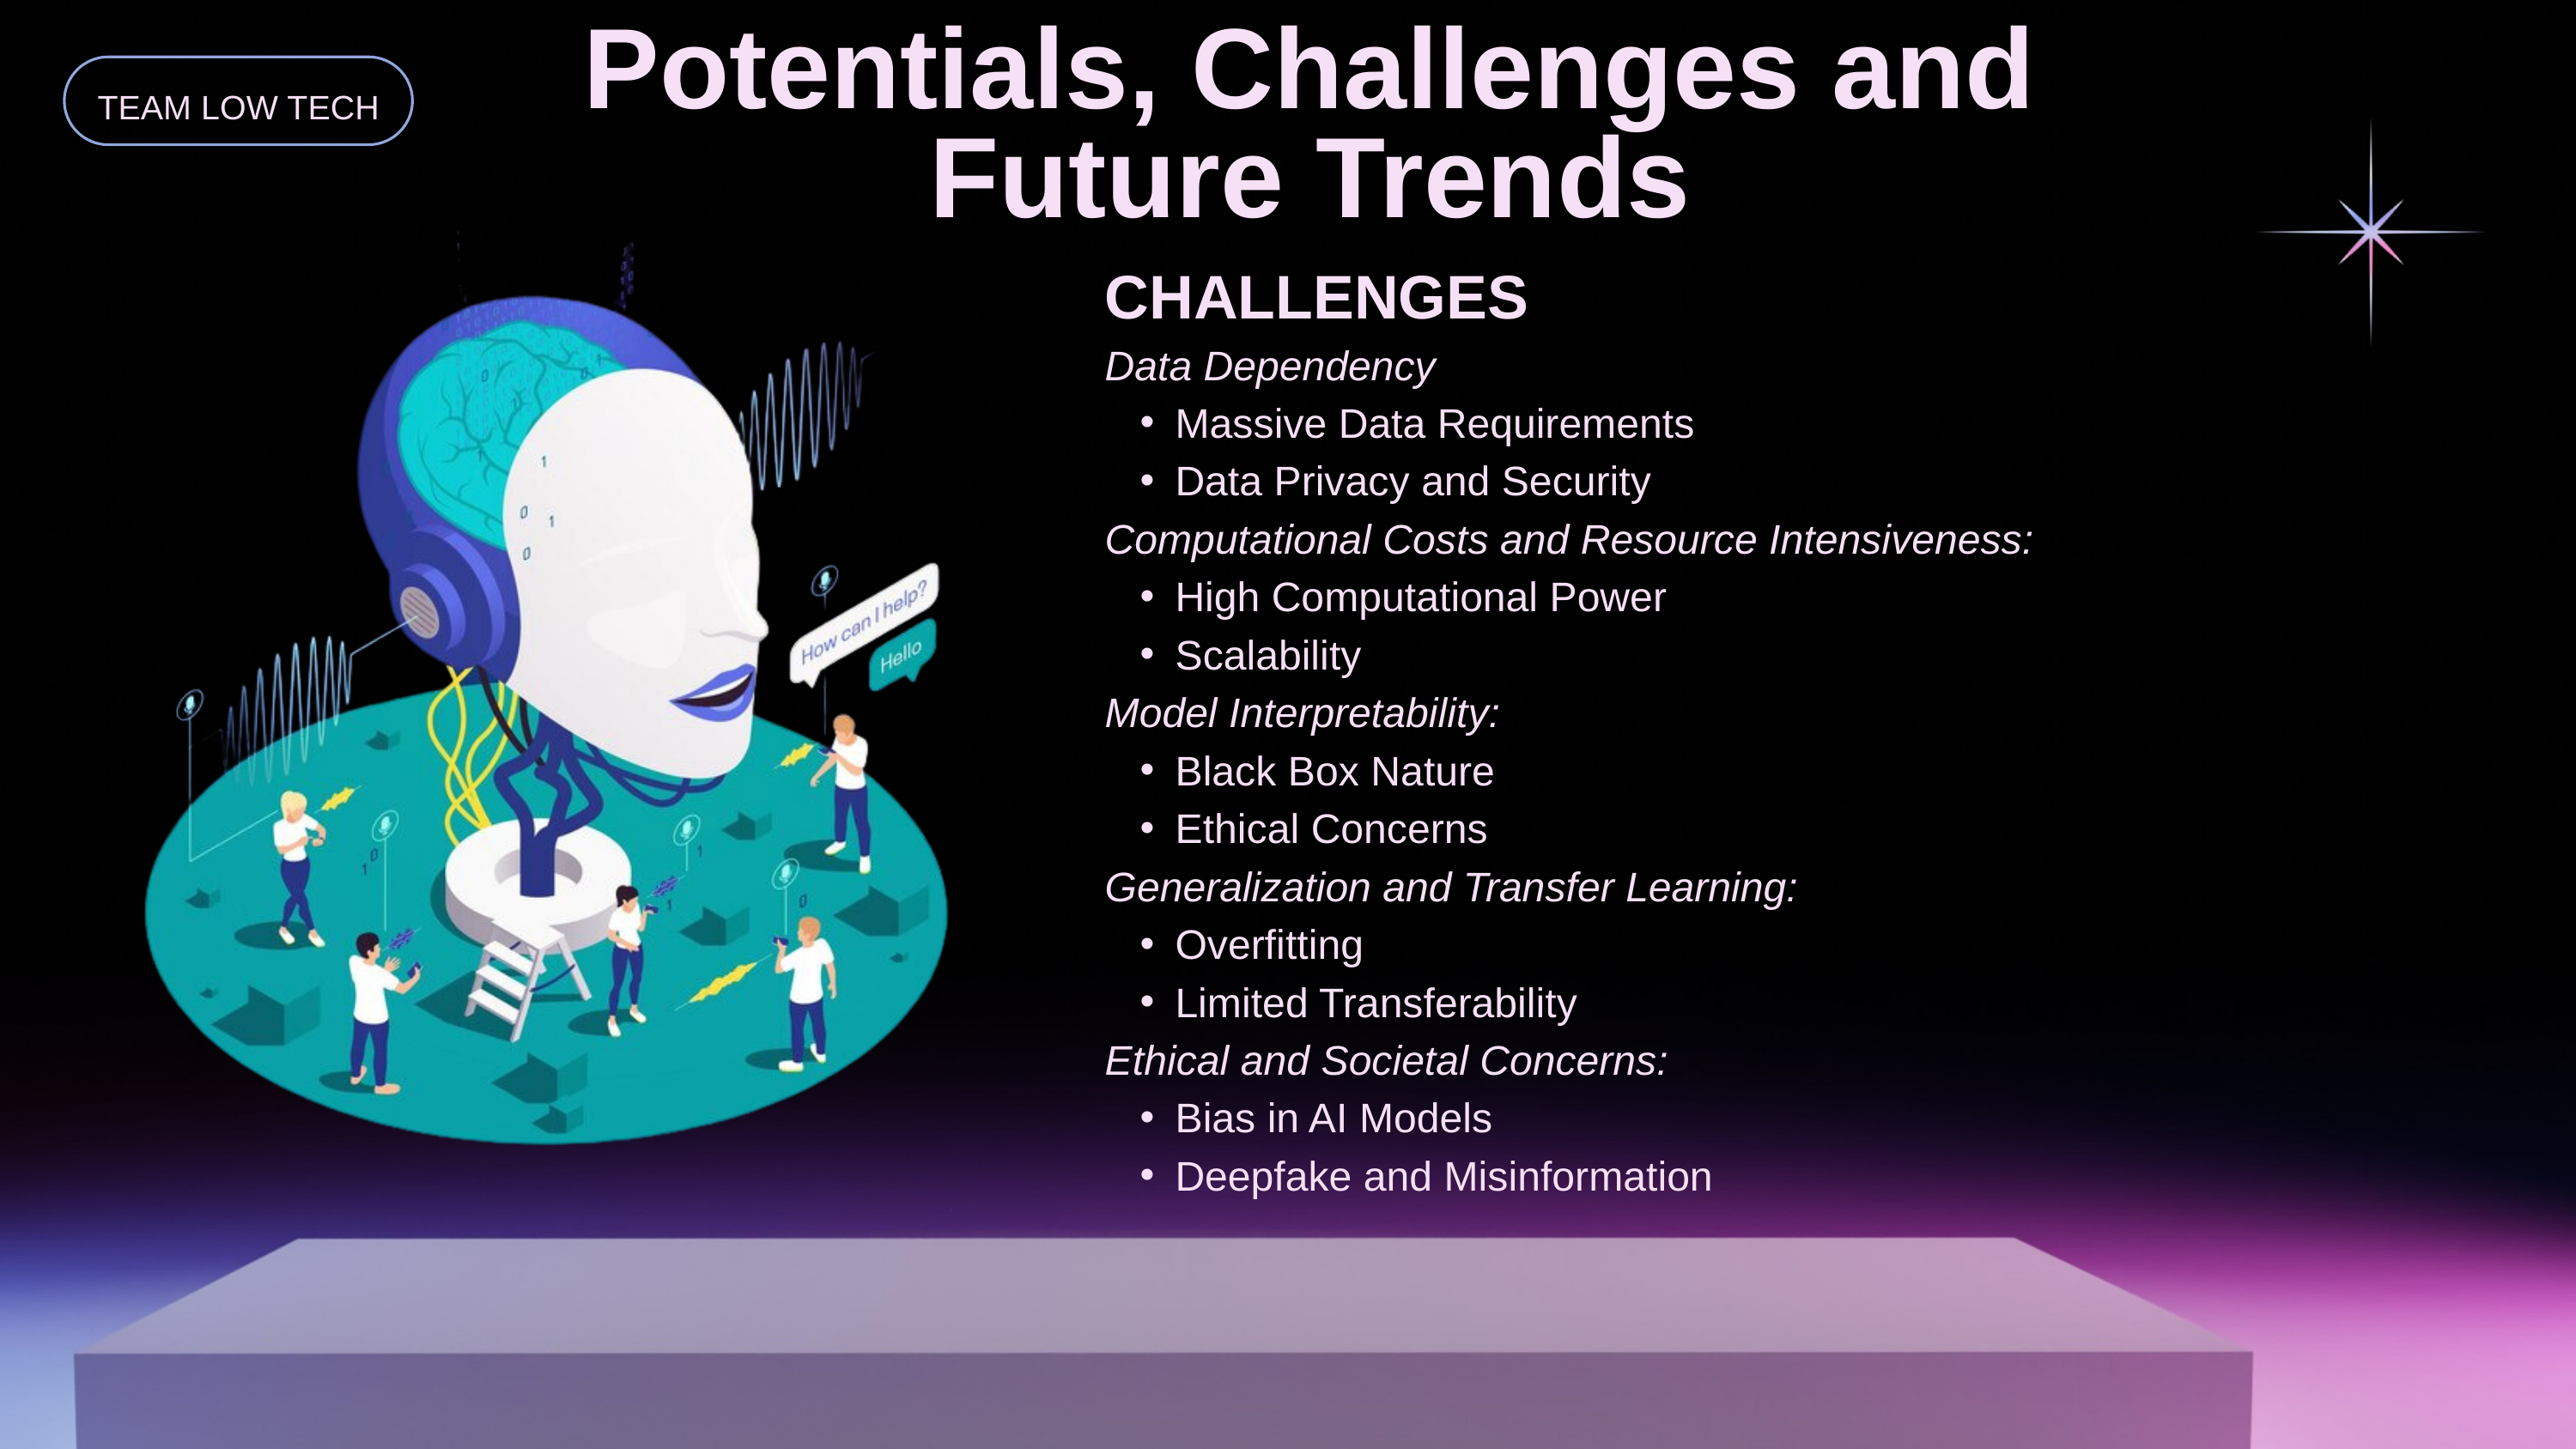

Potentials, Challenges and Future Trends

TEAM LOW TECH

CHALLENGES
Data Dependency
Massive Data Requirements
Data Privacy and Security
Computational Costs and Resource Intensiveness:
High Computational Power
Scalability
Model Interpretability:
Black Box Nature
Ethical Concerns
Generalization and Transfer Learning:
Overfitting
Limited Transferability
Ethical and Societal Concerns:
Bias in AI Models
Deepfake and Misinformation